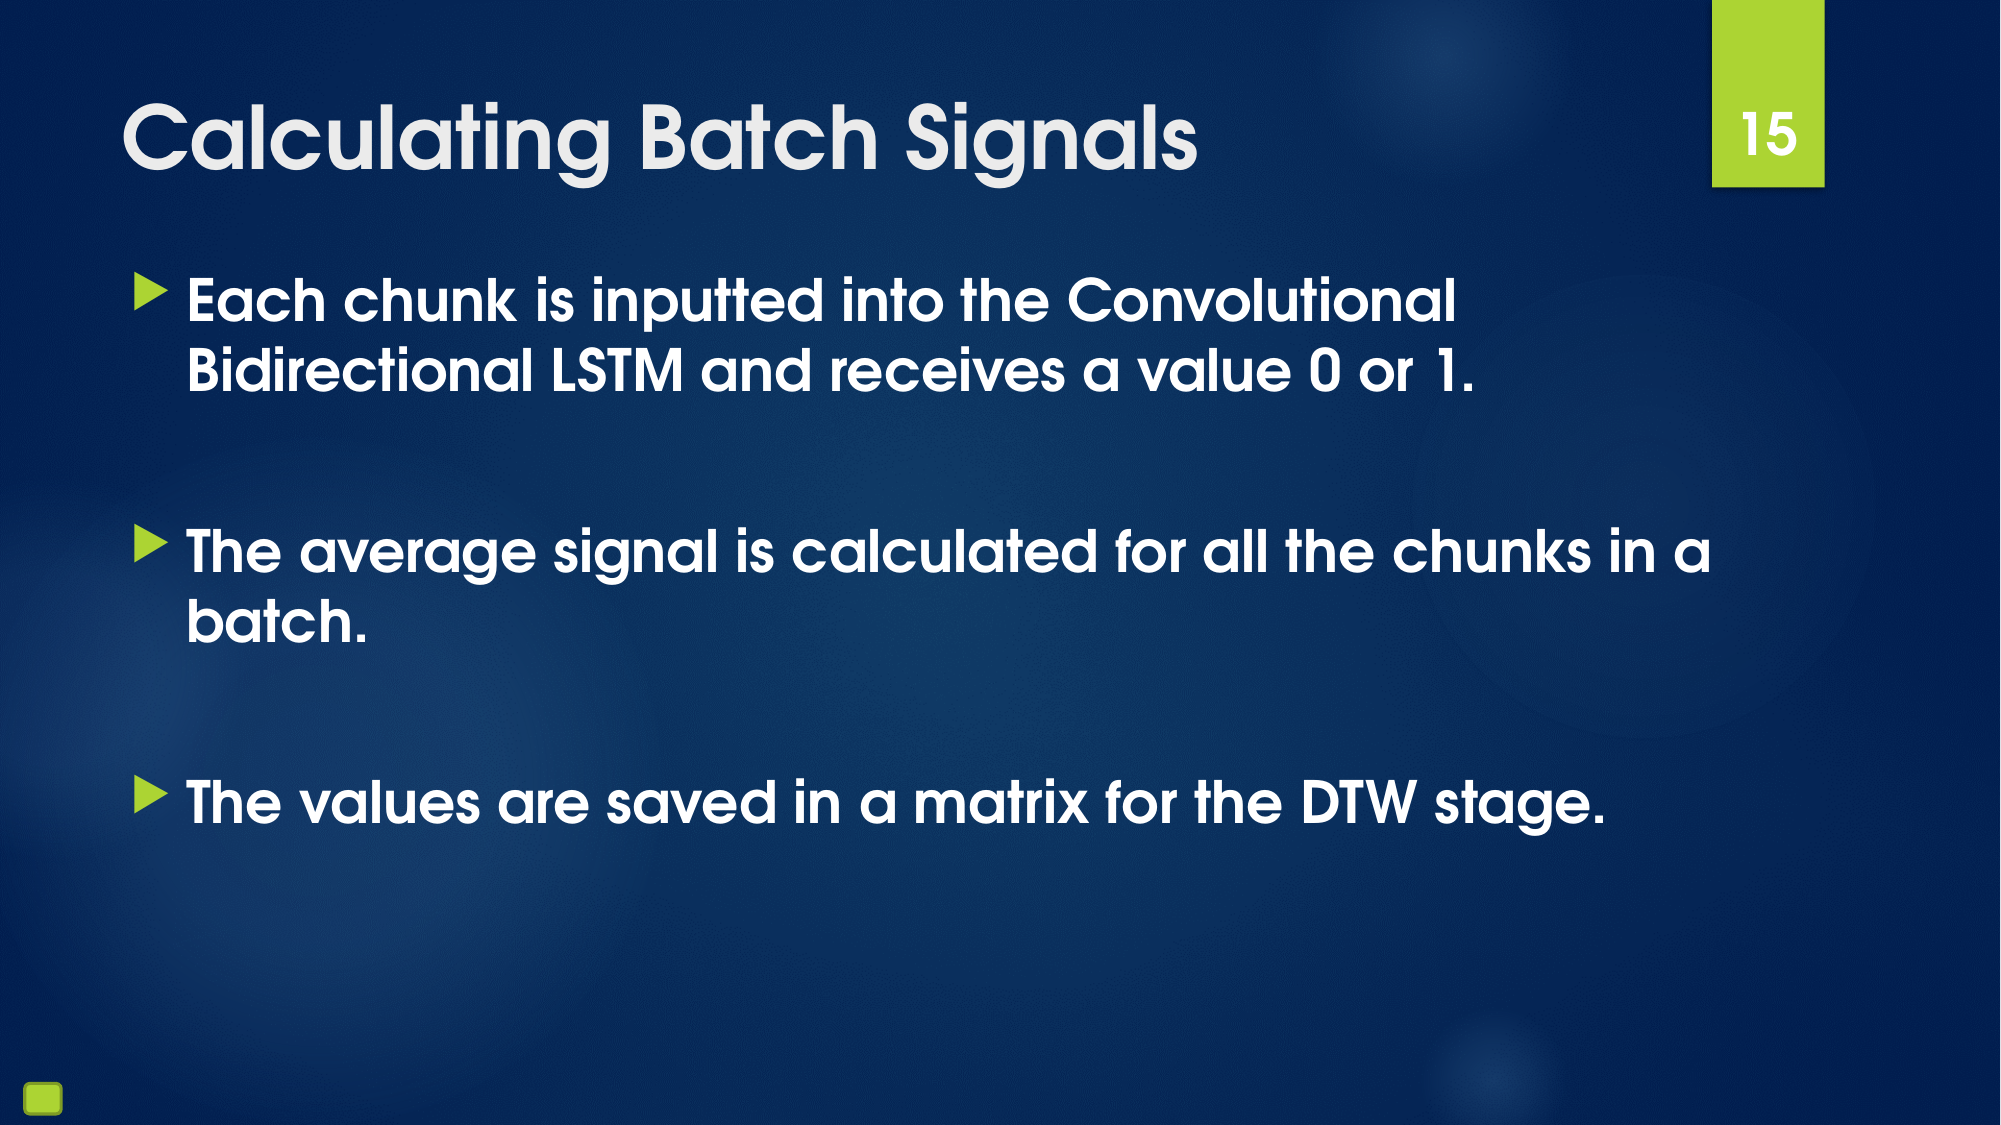

15
# Calculating Batch Signals
Each chunk is inputted into the Convolutional Bidirectional LSTM and receives a value 0 or 1.

The average signal is calculated for all the chunks in a batch.

The values are saved in a matrix for the DTW stage.